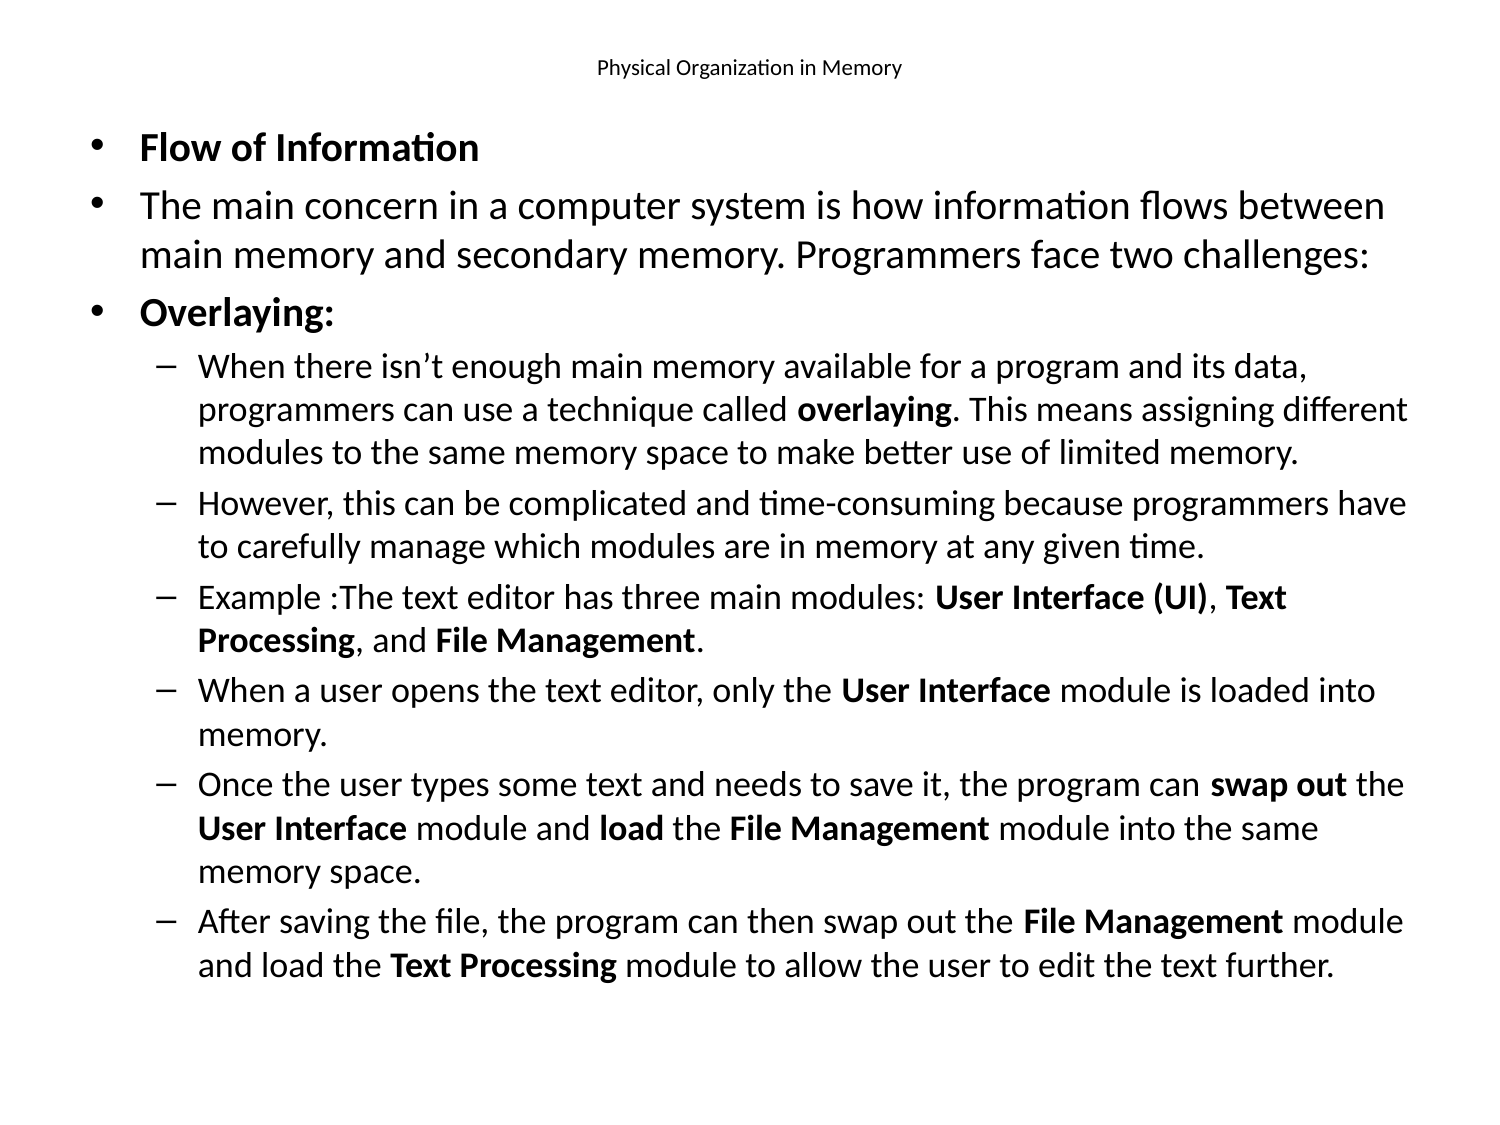

# Physical Organization in Memory
Flow of Information
The main concern in a computer system is how information flows between main memory and secondary memory. Programmers face two challenges:
Overlaying:
When there isn’t enough main memory available for a program and its data, programmers can use a technique called overlaying. This means assigning different modules to the same memory space to make better use of limited memory.
However, this can be complicated and time-consuming because programmers have to carefully manage which modules are in memory at any given time.
Example :The text editor has three main modules: User Interface (UI), Text Processing, and File Management.
When a user opens the text editor, only the User Interface module is loaded into memory.
Once the user types some text and needs to save it, the program can swap out the User Interface module and load the File Management module into the same memory space.
After saving the file, the program can then swap out the File Management module and load the Text Processing module to allow the user to edit the text further.